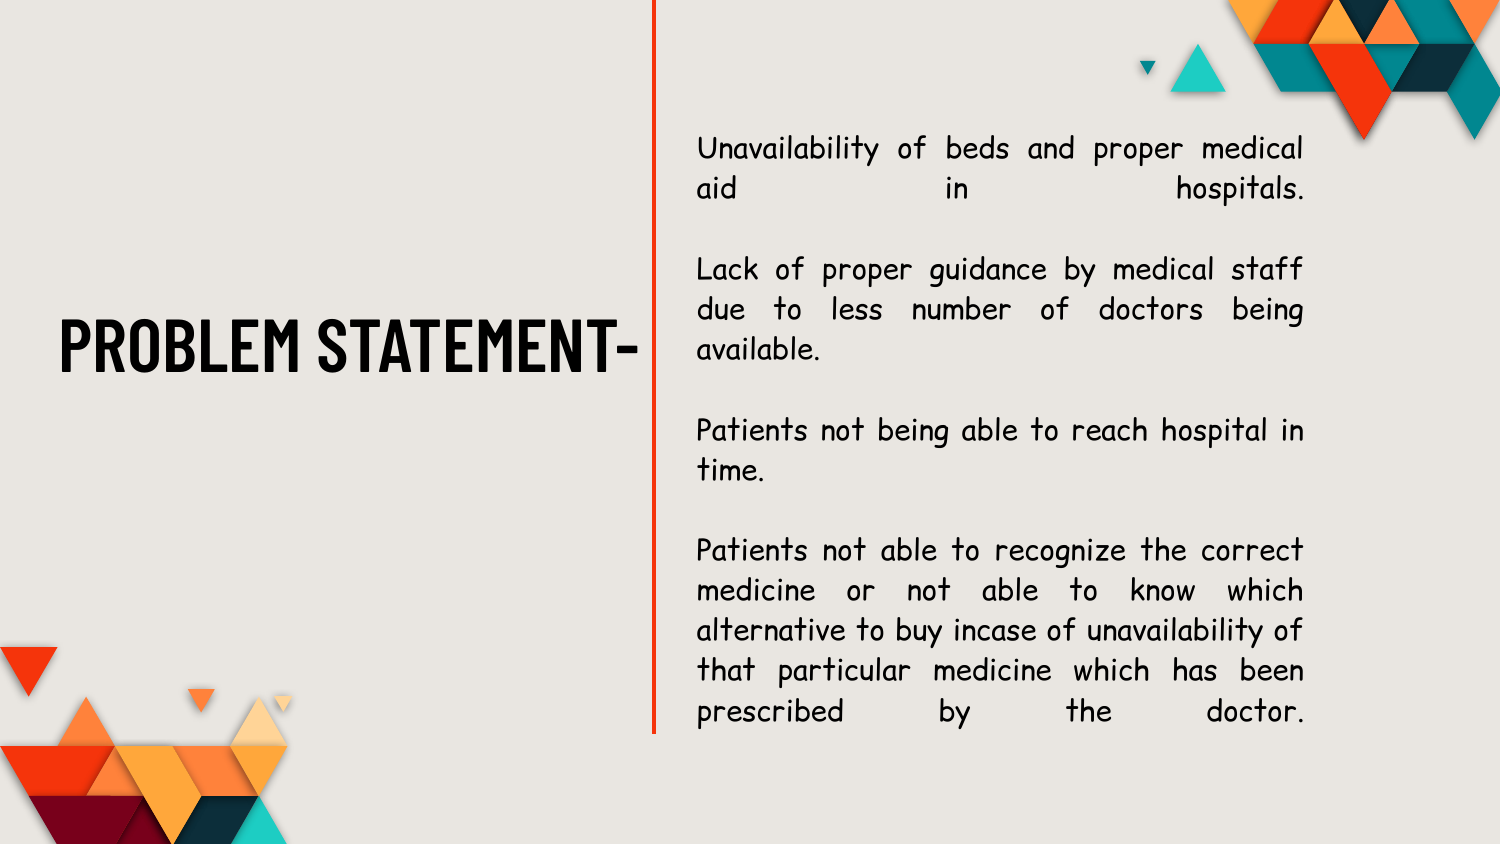

Unavailability of beds and proper medical aid in hospitals.
Lack of proper guidance by medical staff due to less number of doctors being available.
Patients not being able to reach hospital in time.
Patients not able to recognize the correct medicine or not able to know which alternative to buy incase of unavailability of that particular medicine which has been prescribed by the doctor.
PROBLEM STATEMENT-